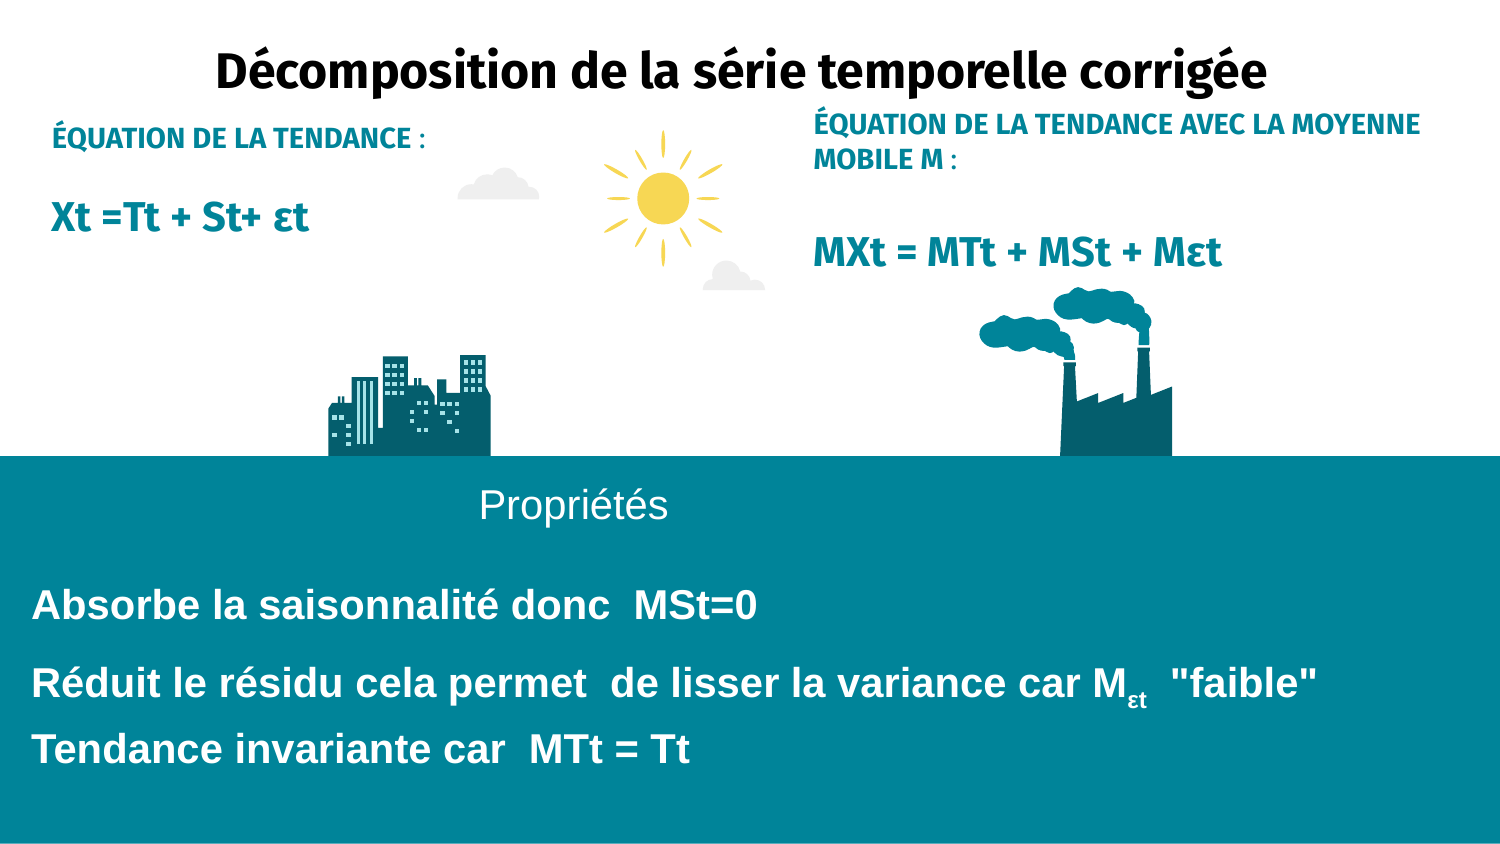

Décomposition de la série temporelle corrigée
ÉQUATION DE LA TENDANCE AVEC LA MOYENNE MOBILE M :

MXt = MTt + MSt + Mεt
ÉQUATION DE LA TENDANCE :
Xt =Tt + St+ εt

Propriétés

Saisonnalité (seasonal): présence de saisonnalité que nous allons éliminer
Absorbe la saisonnalité donc  MSt=0

Réduit le résidu cela permet  de lisser la variance car Mεt  "faible"

Tendance invariante car  MTt = Tt